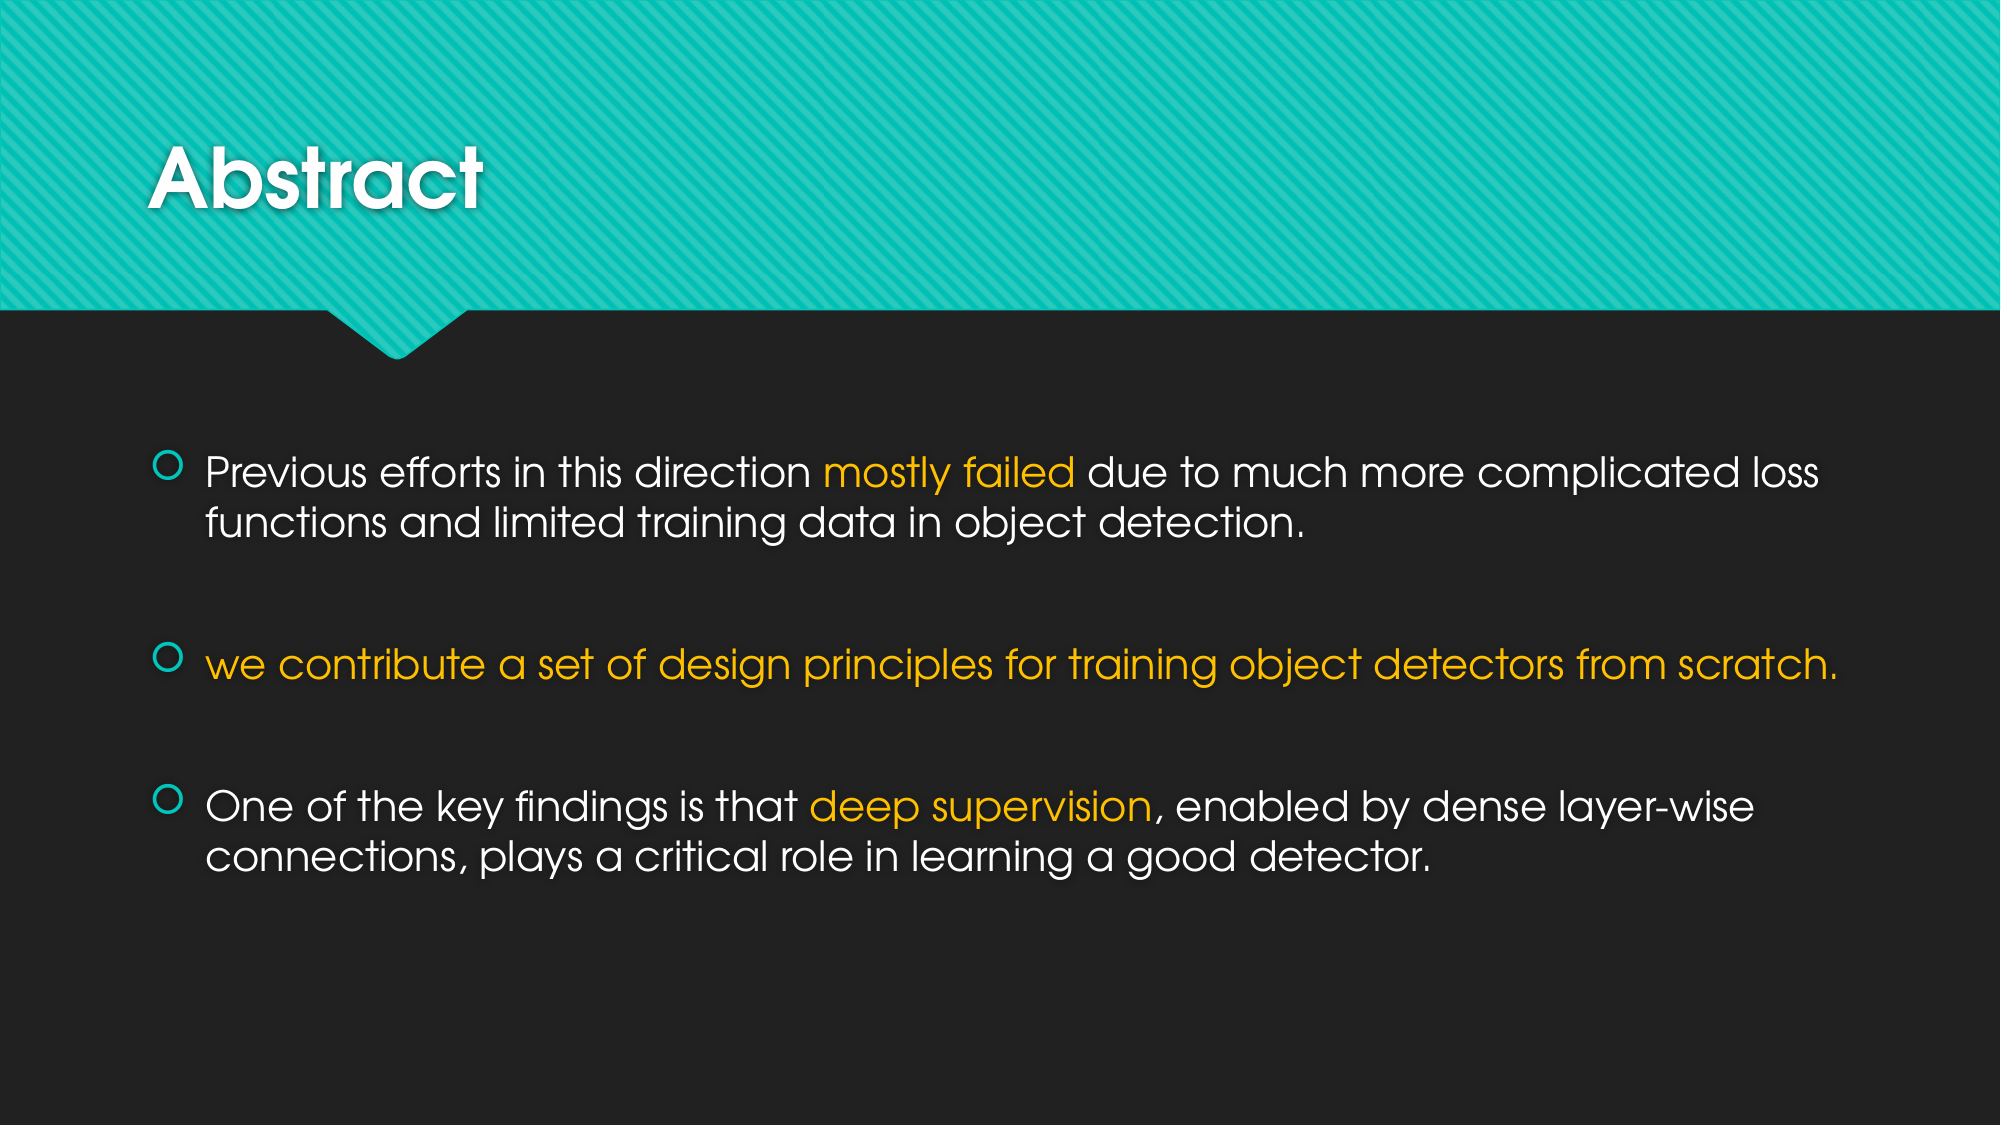

# Abstract
Previous efforts in this direction mostly failed due to much more complicated loss functions and limited training data in object detection.

we contribute a set of design principles for training object detectors from scratch.

One of the key findings is that deep supervision, enabled by dense layer-wise connections, plays a critical role in learning a good detector.